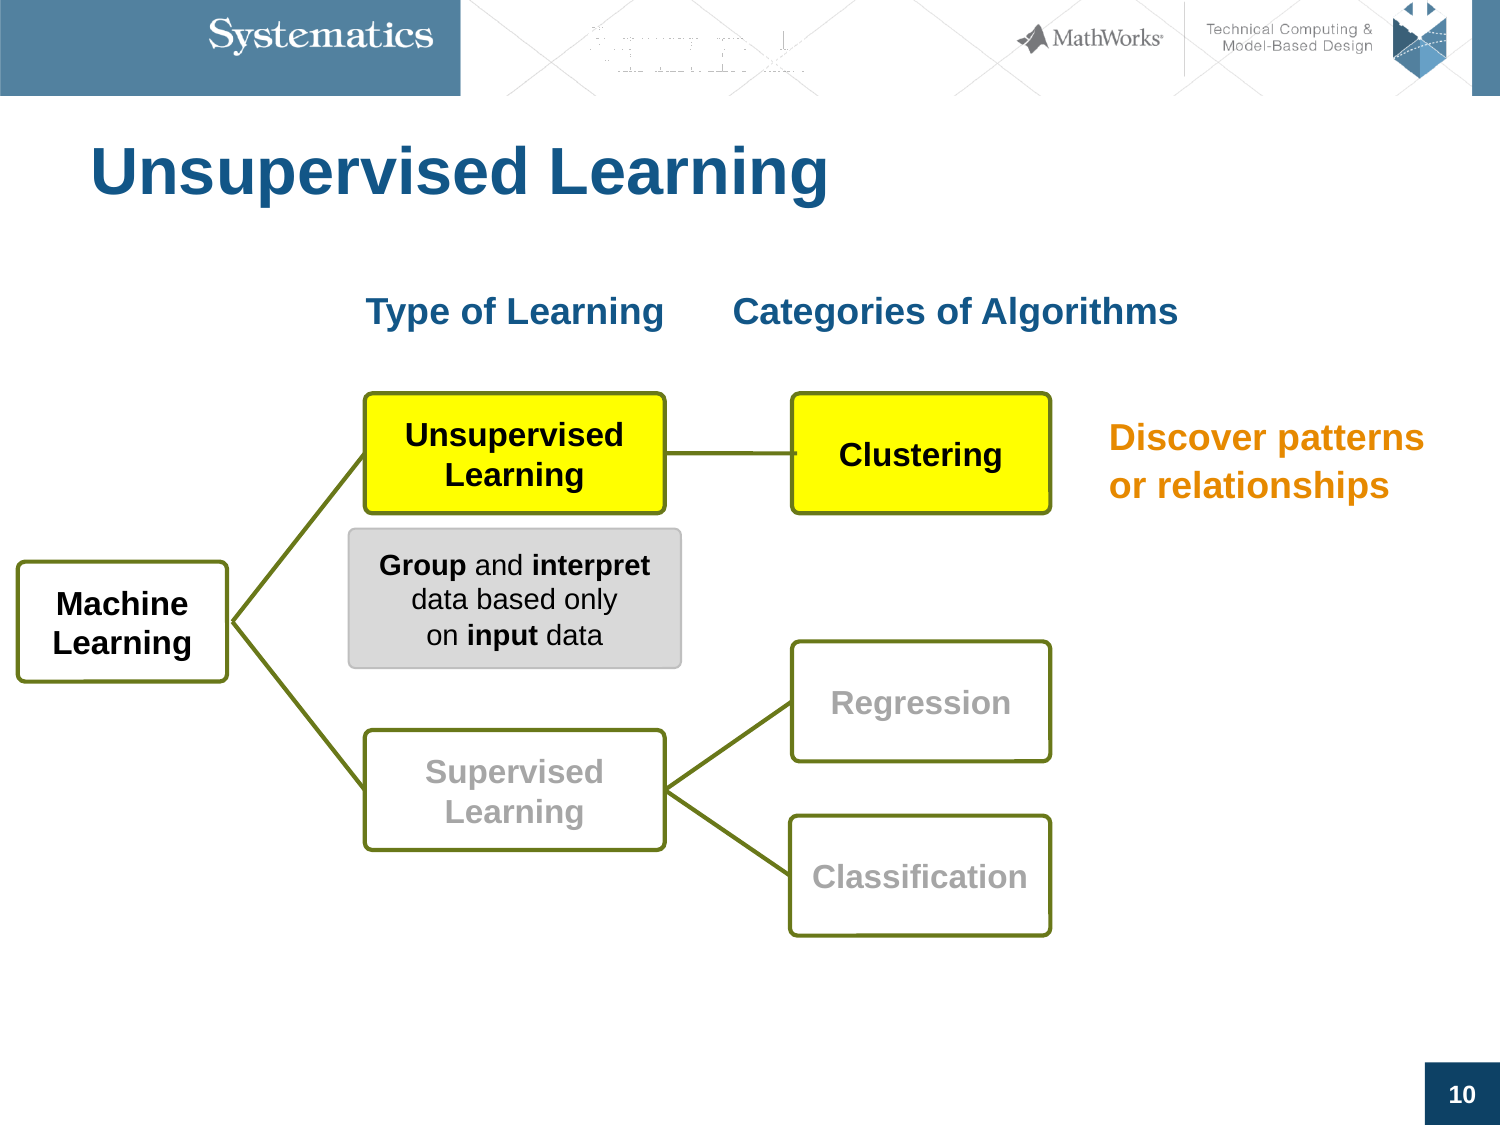

# Unsupervised Learning
Type of Learning
Categories of Algorithms
Unsupervised
Learning
Clustering
Discover patterns or relationships
Group and interpret data based only
on input data
Machine
Learning
Regression
Supervised
Learning
Classification